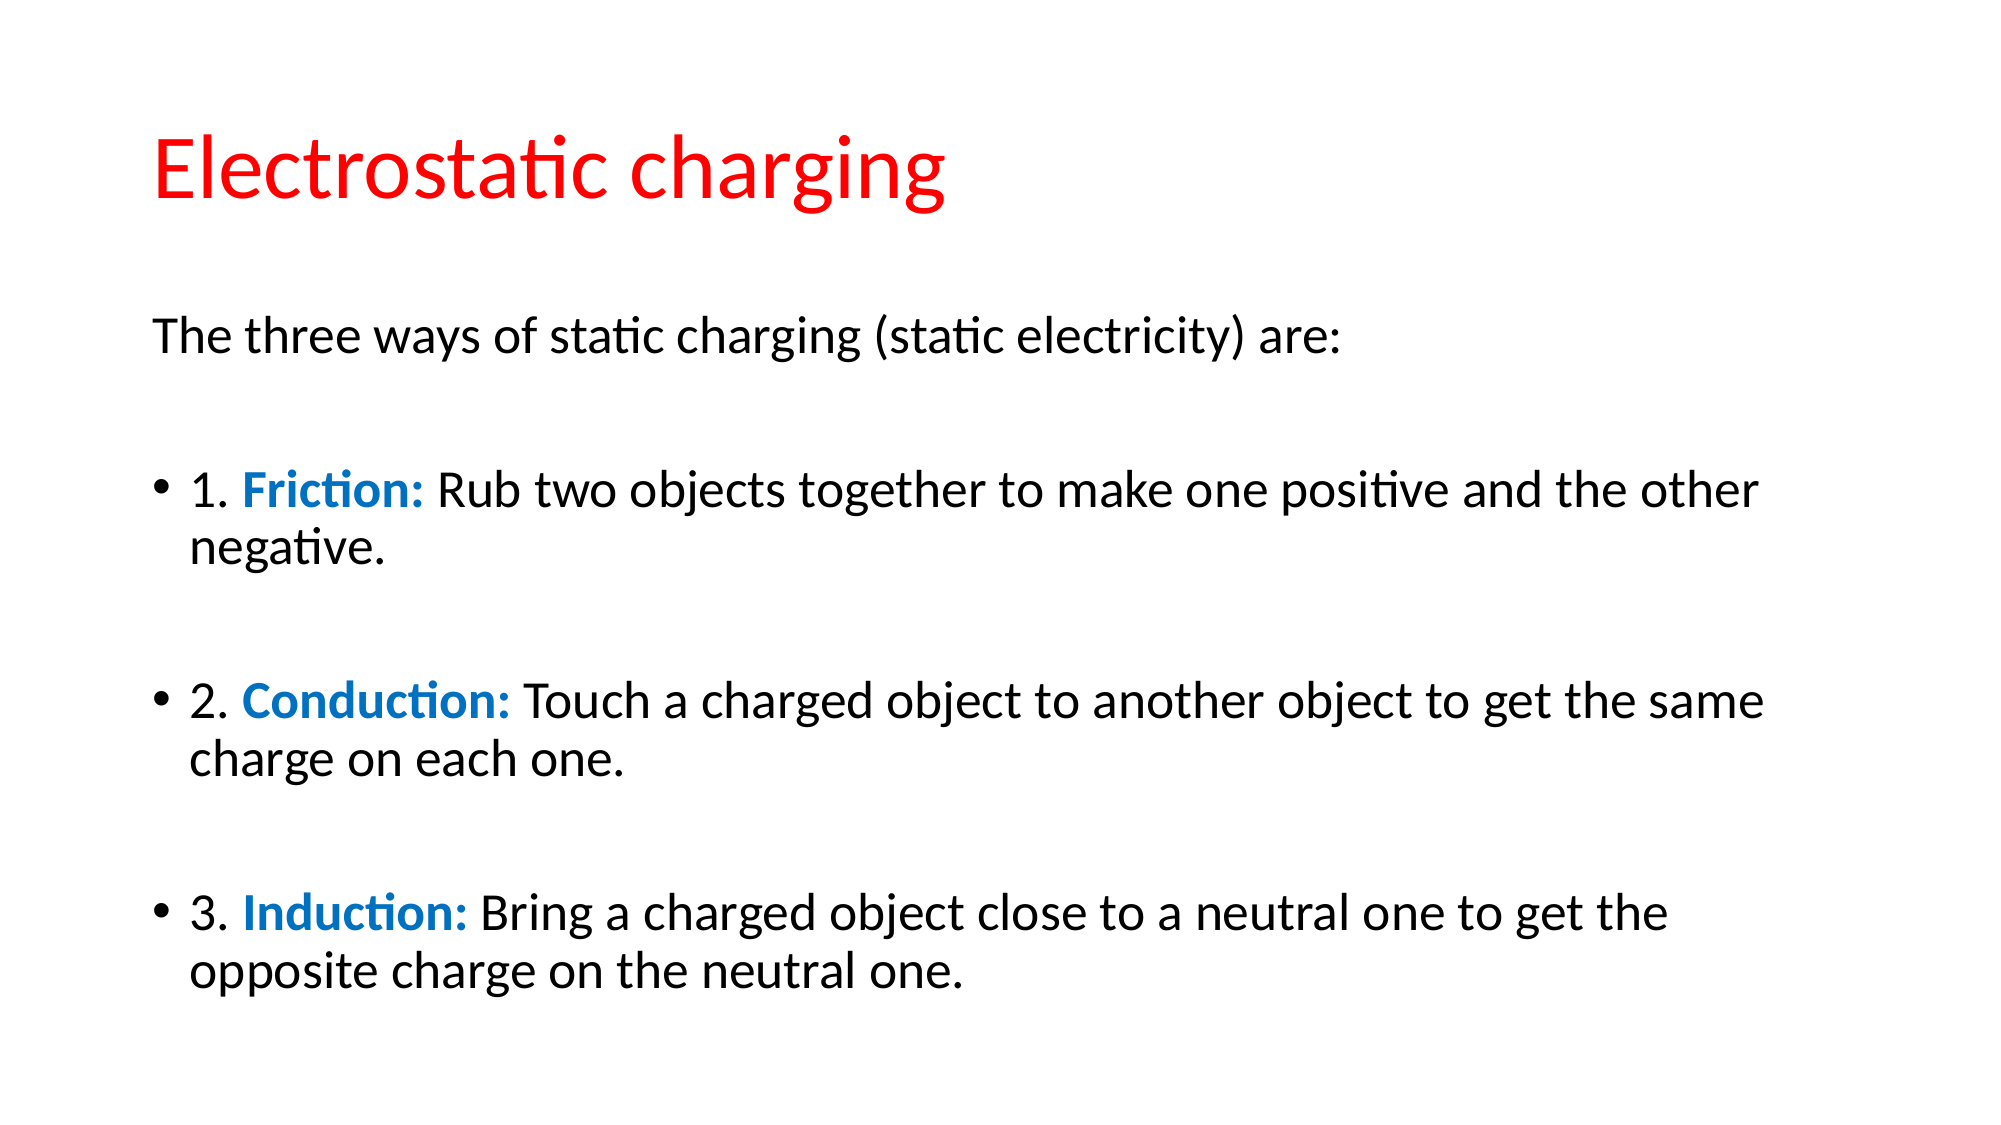

# Electrostatic charging
The three ways of static charging (static electricity) are:

1. Friction: Rub two objects together to make one positive and the other negative.

2. Conduction: Touch a charged object to another object to get the same charge on each one.

3. Induction: Bring a charged object close to a neutral one to get the opposite charge on the neutral one.